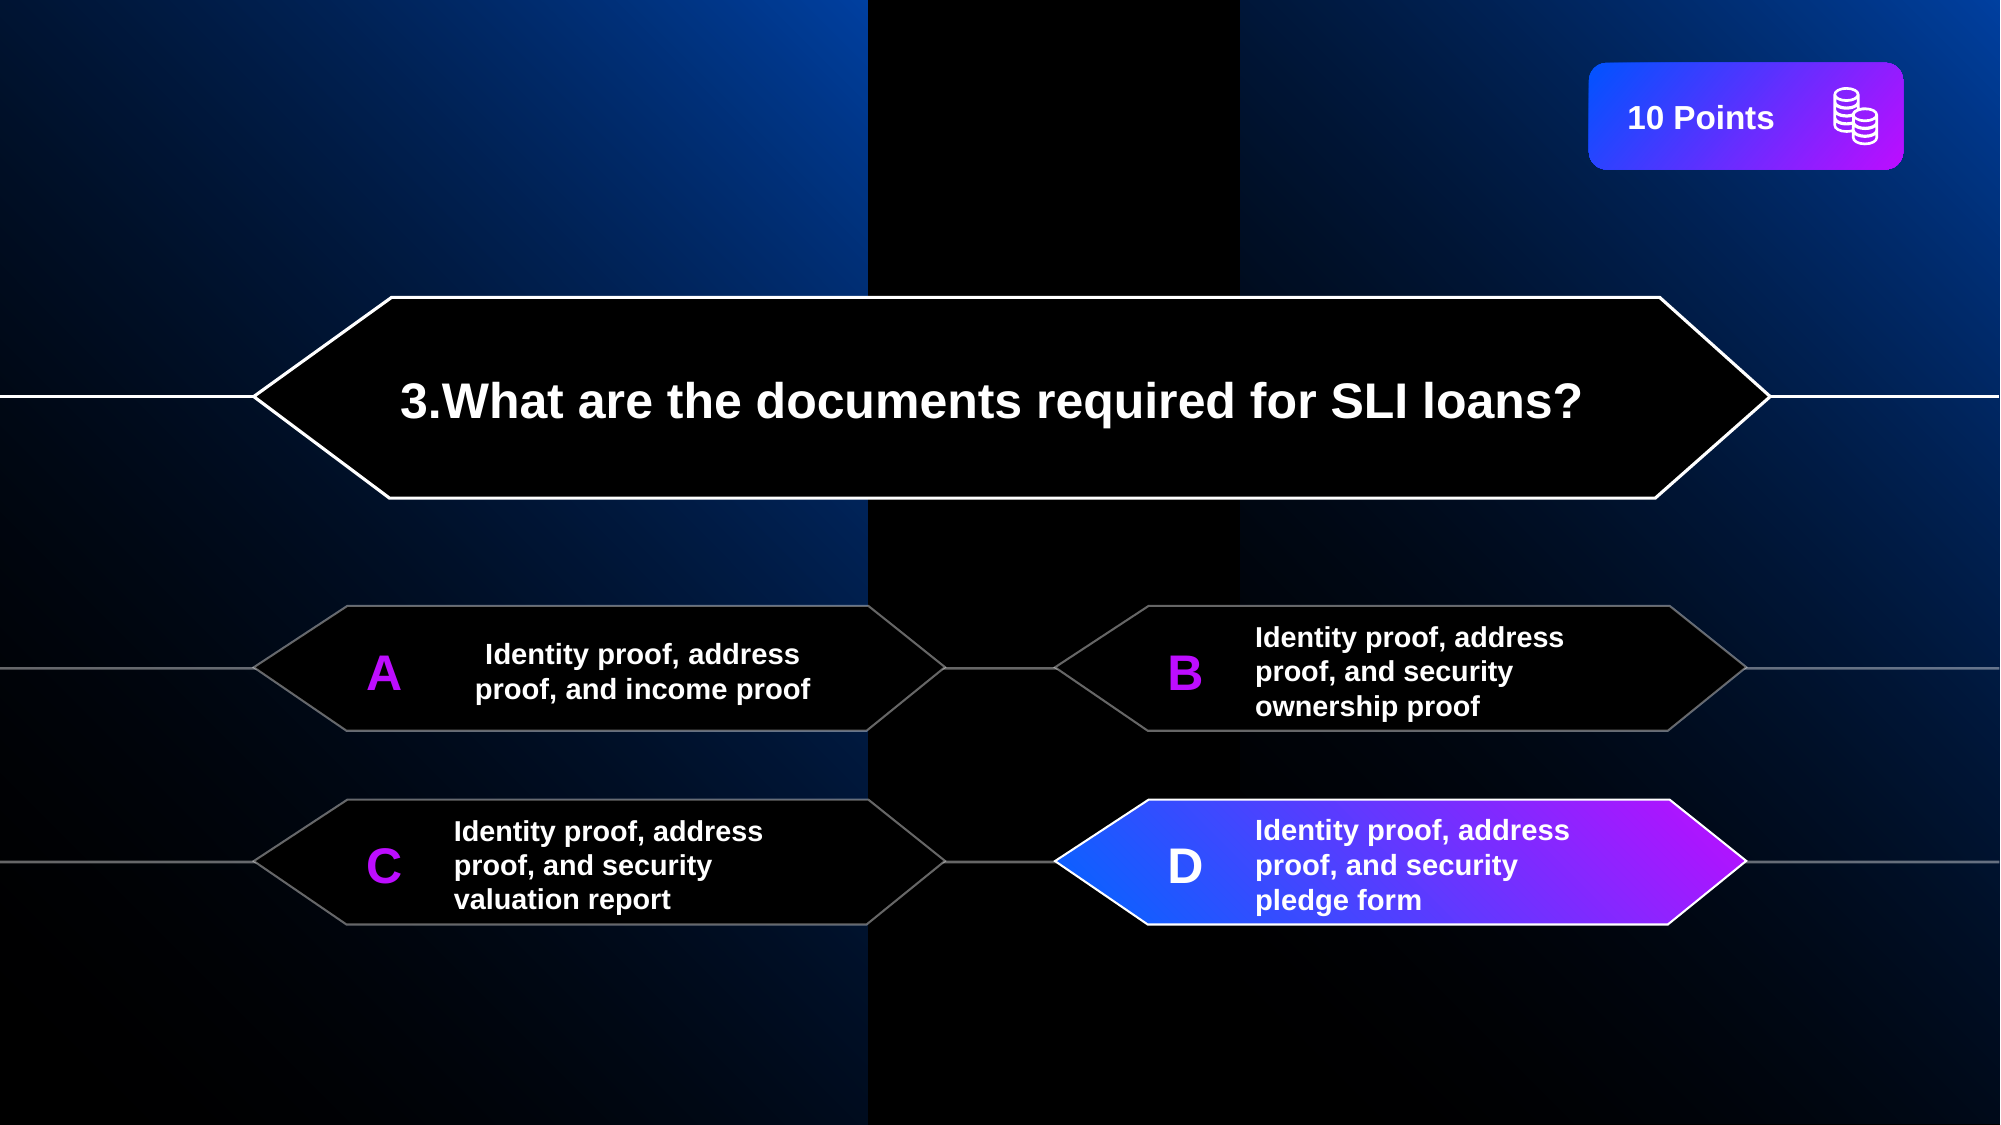

10 Points

3.What are the documents required for SLI loans?

A
Identity proof, address proof, and income proof
B
Identity proof, address proof, and security ownership proof

C
Identity proof, address proof, and security valuation report
D
Identity proof, address proof, and security pledge form